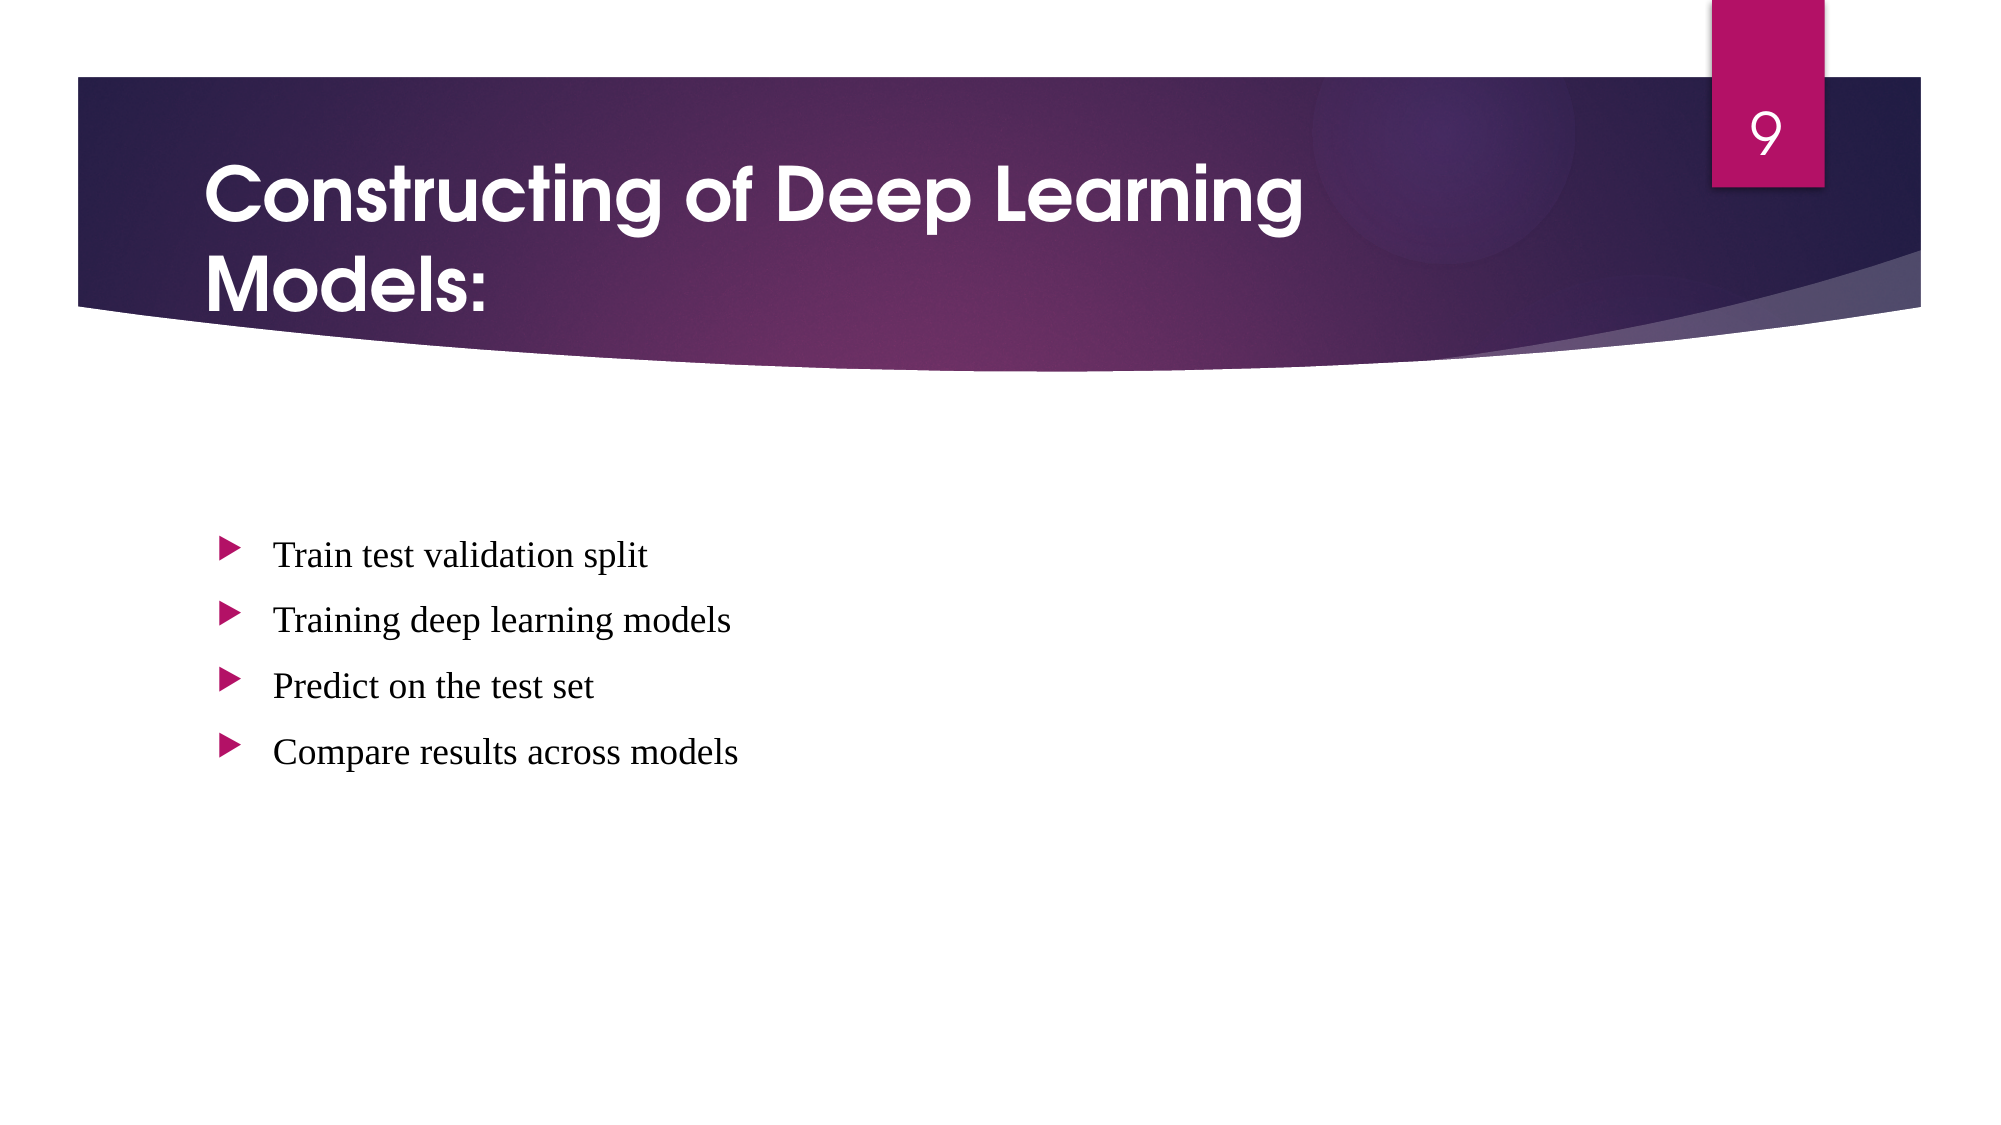

9
# Constructing of Deep Learning Models:

Train test validation split
Training deep learning models
Predict on the test set
Compare results across models